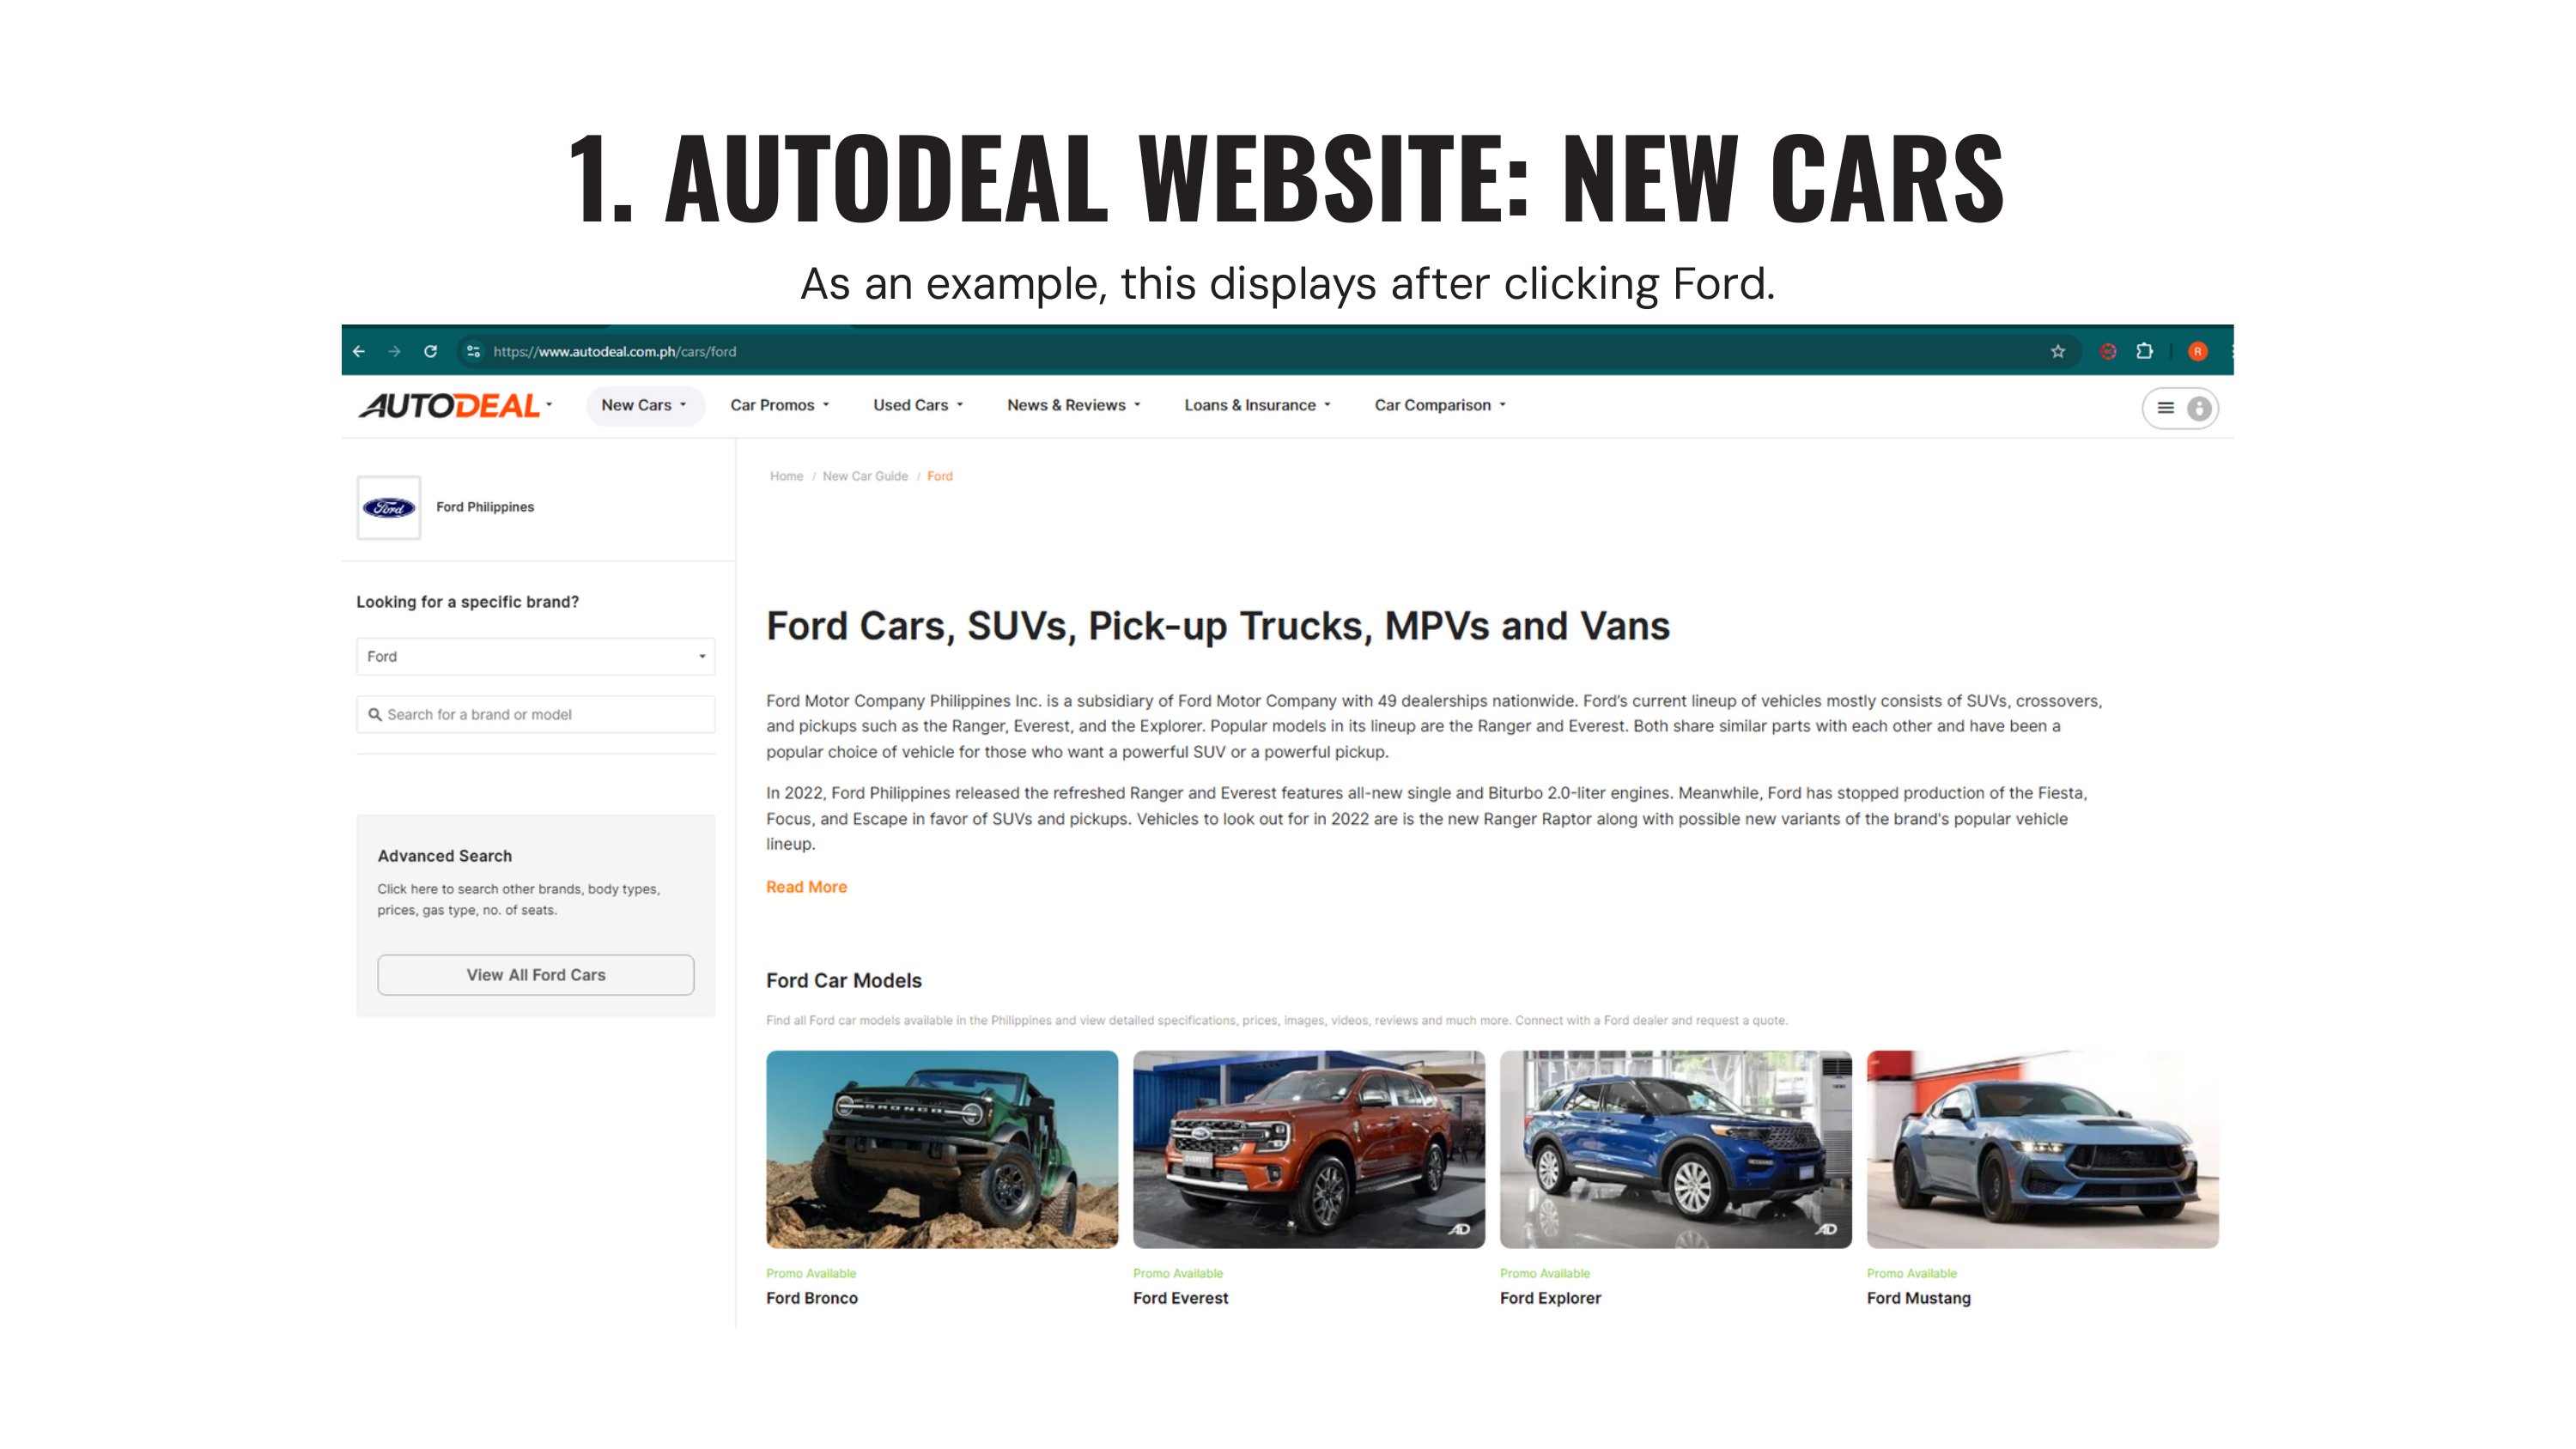

1. AUTODEAL WEBSITE: NEW CARS
As an example, this displays after clicking Ford.